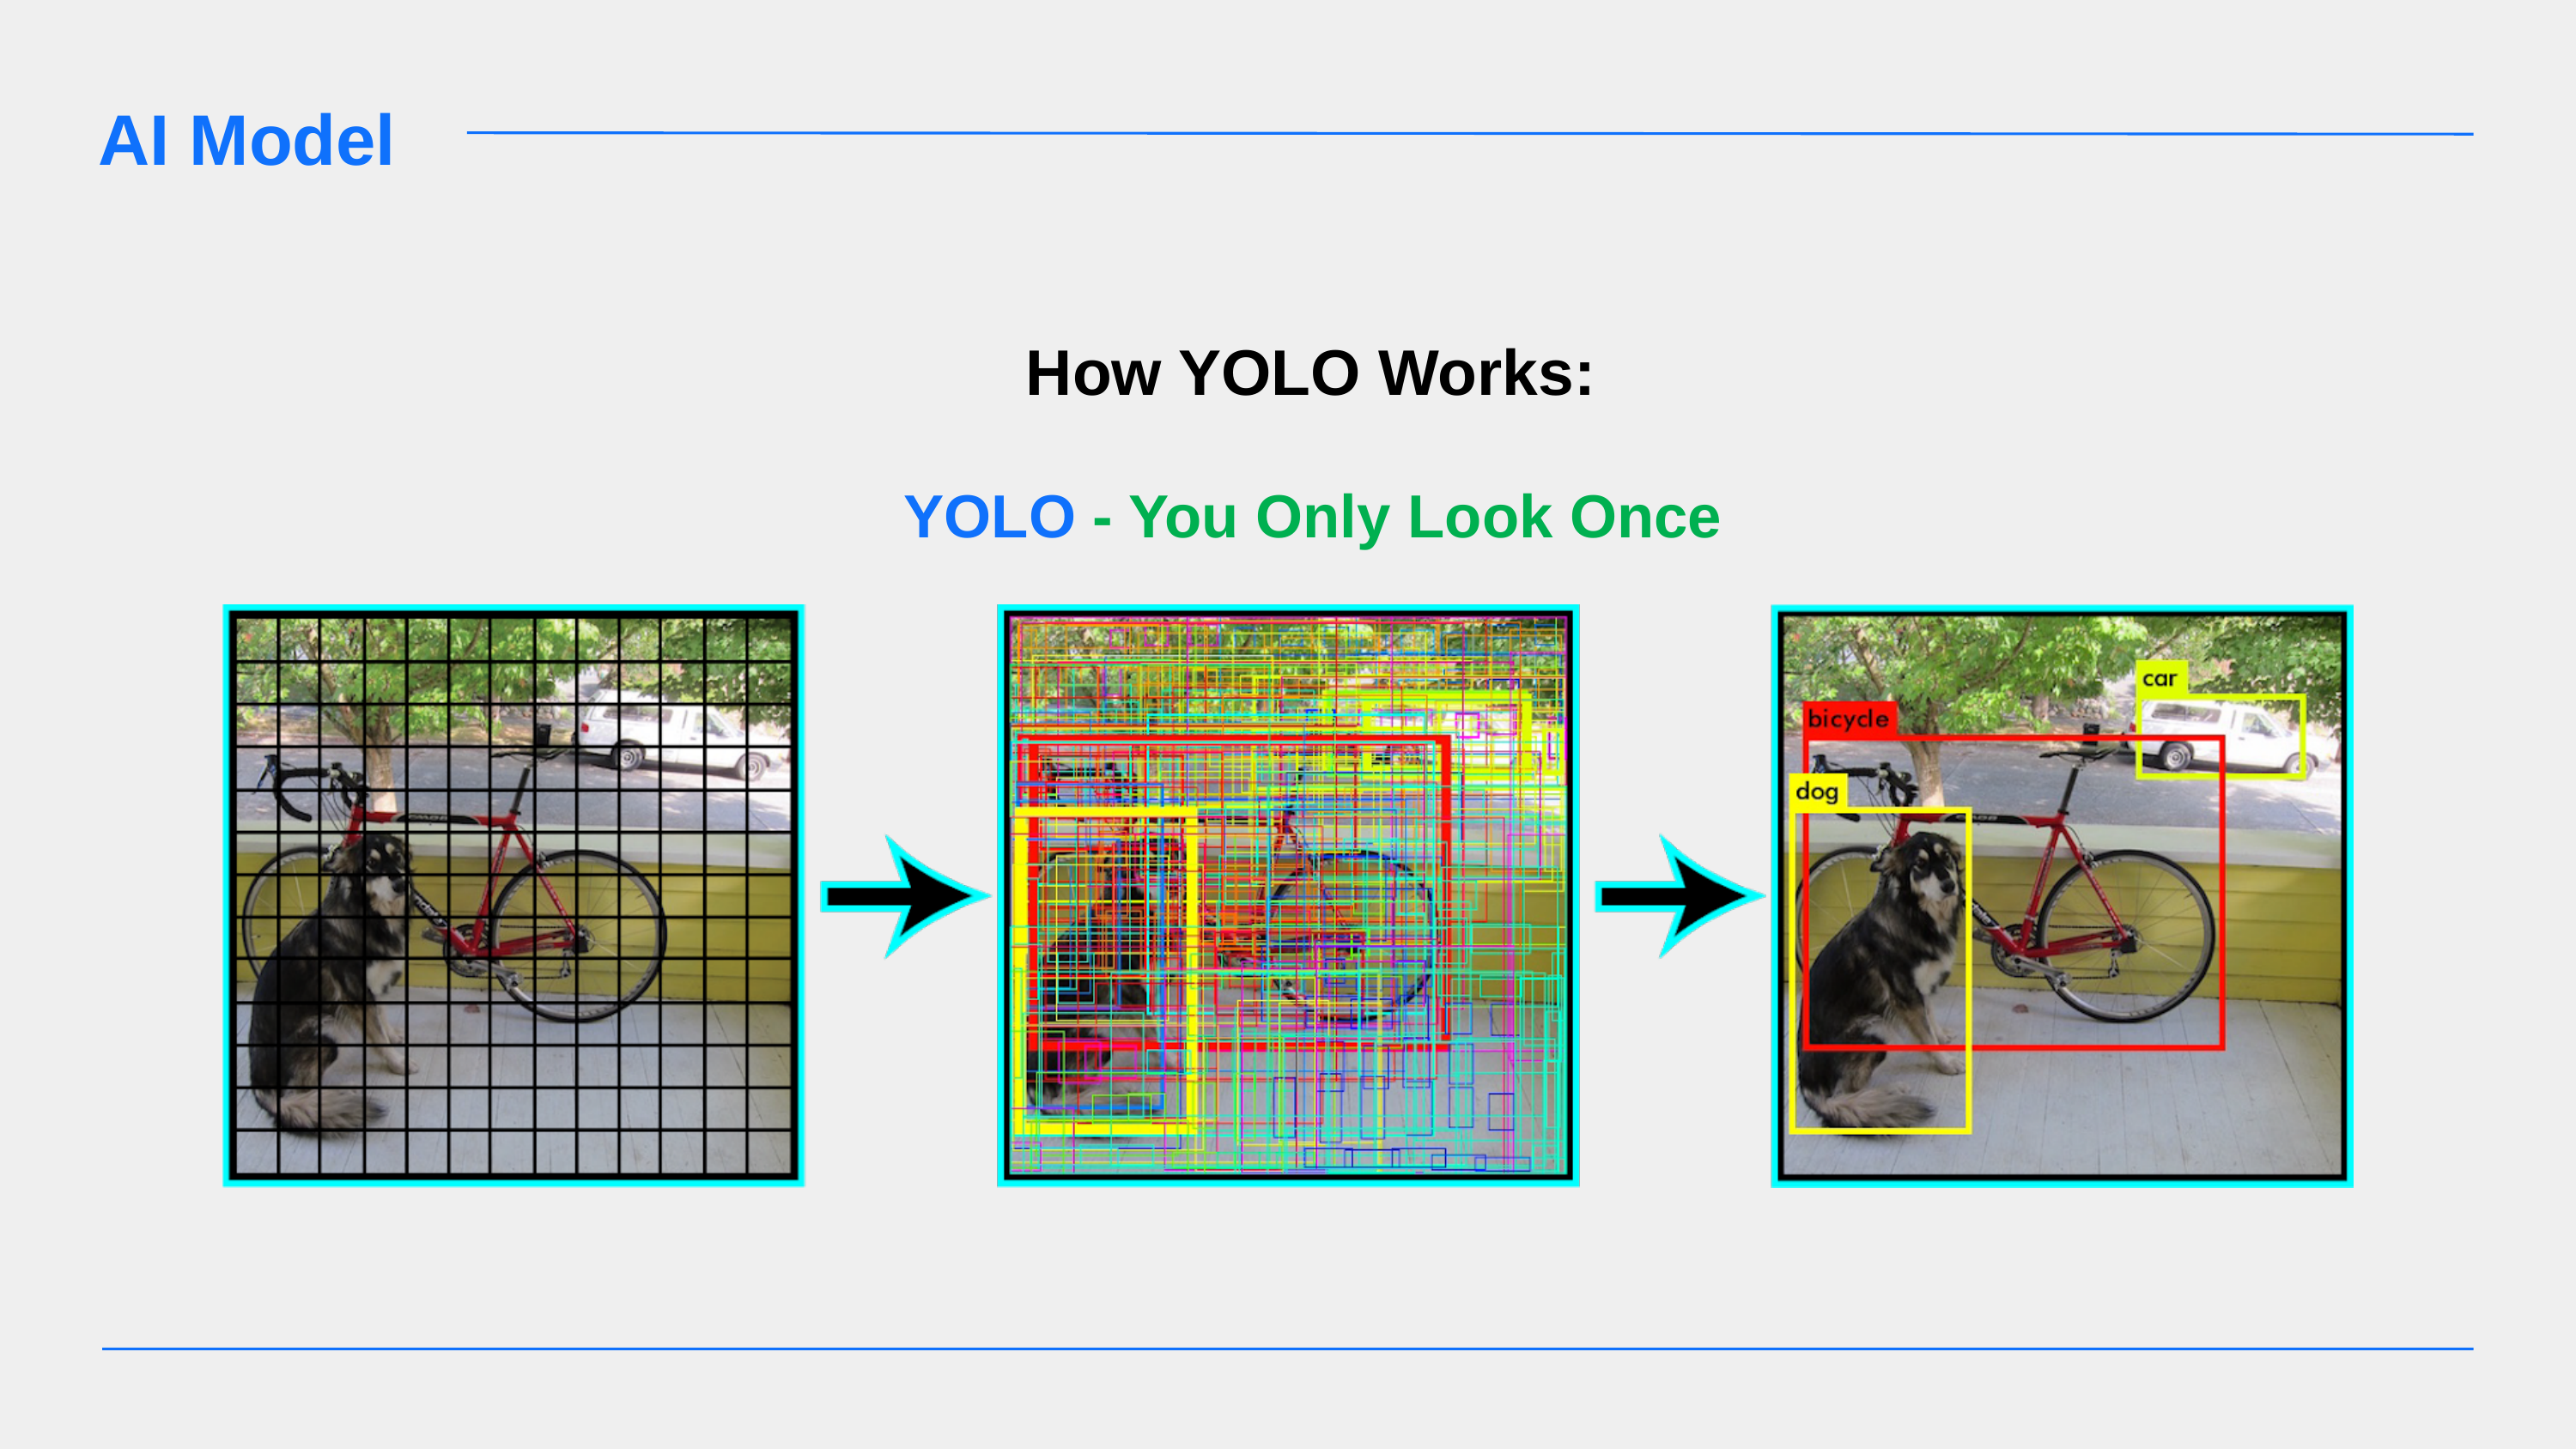

AI Model

How YOLO Works:
YOLO - You Only Look Once